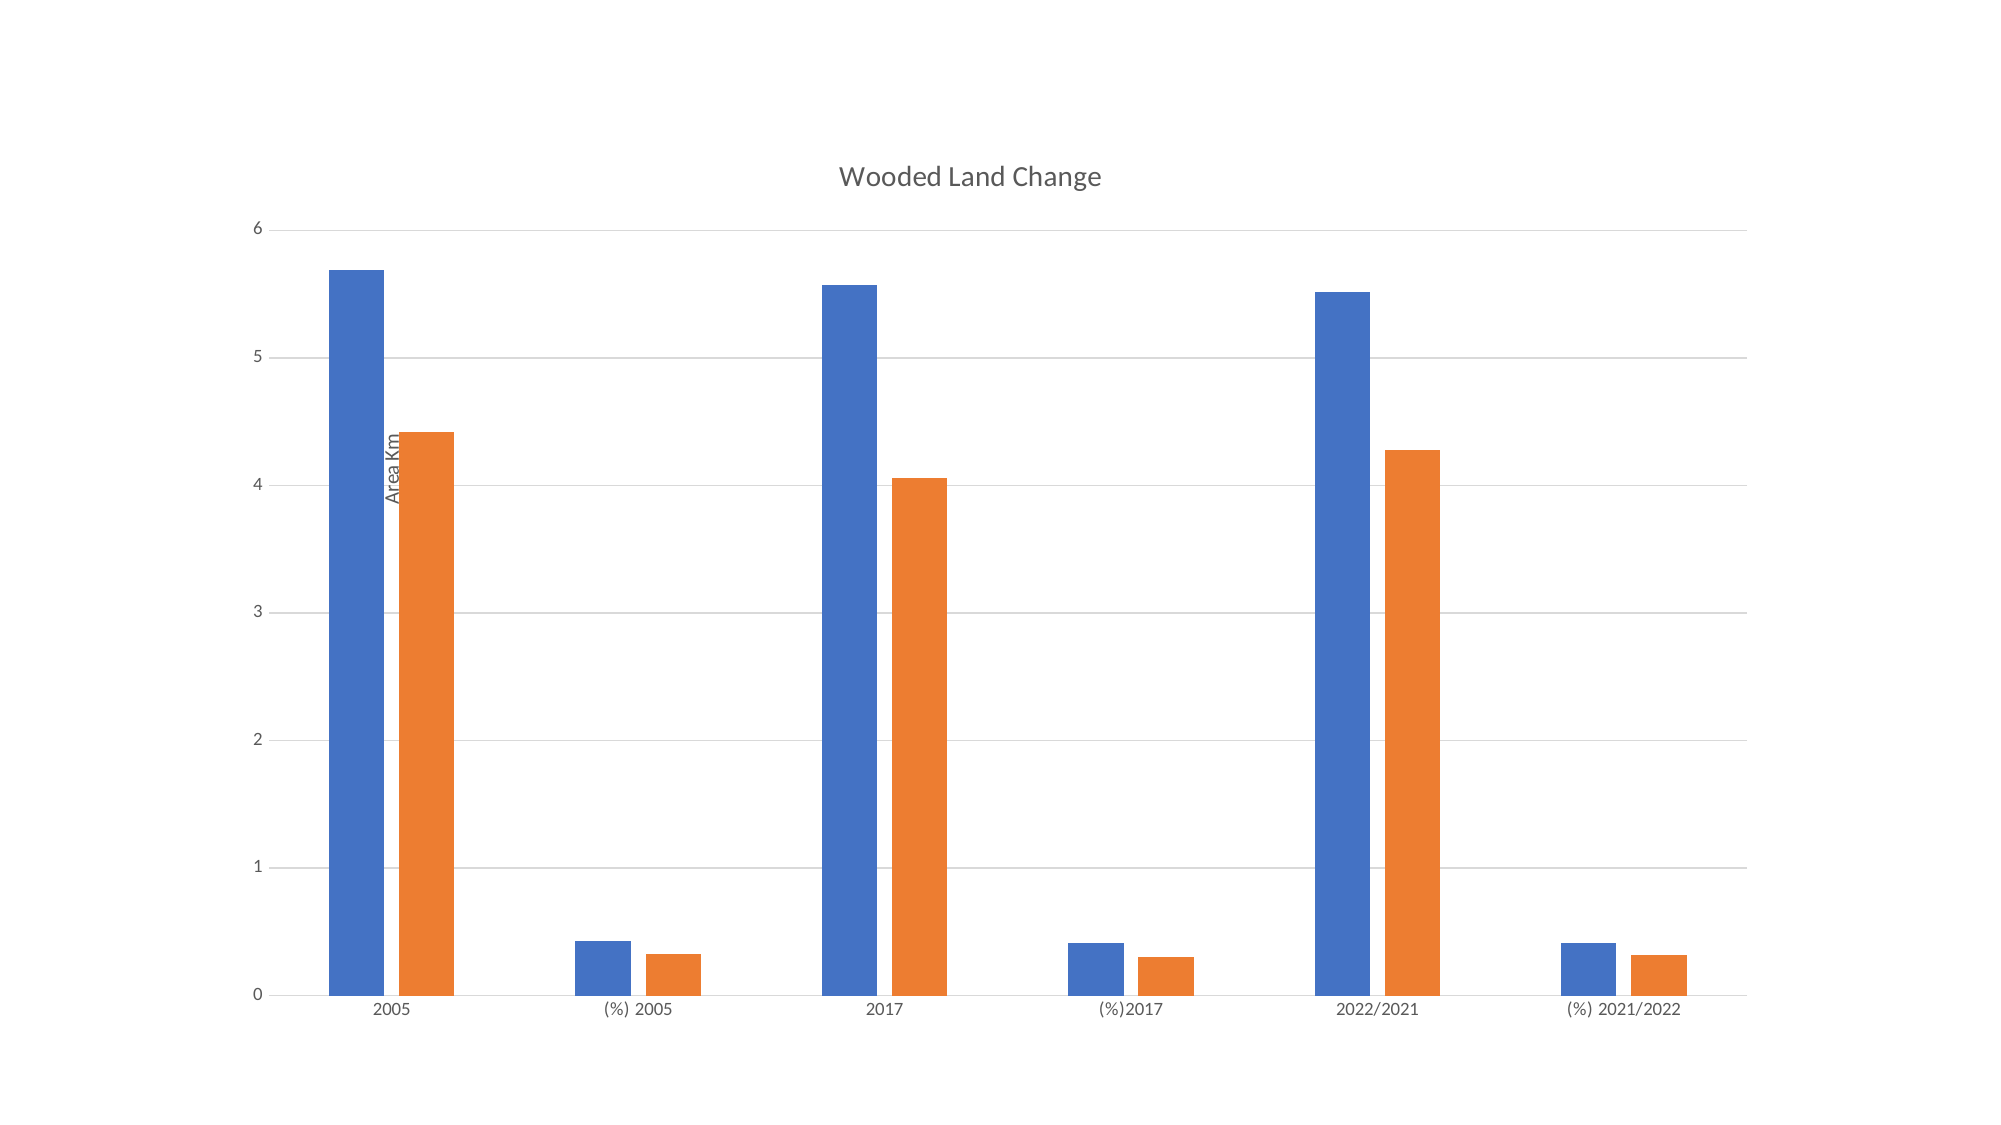

### Chart: Wooded Land Change

| Category | CORINE Area | Supervised Area |
|---|---|---|
| 2005 | 5.69 | 4.42 |
| (%) 2005 | 0.4262 | 0.3294 |
| 2017 | 5.57 | 4.06 |
| (%)2017 | 0.4138 | 0.3019 |
| 2022/2021 | 5.52 | 4.28 |
| (%) 2021/2022 | 0.4101 | 0.3186 |